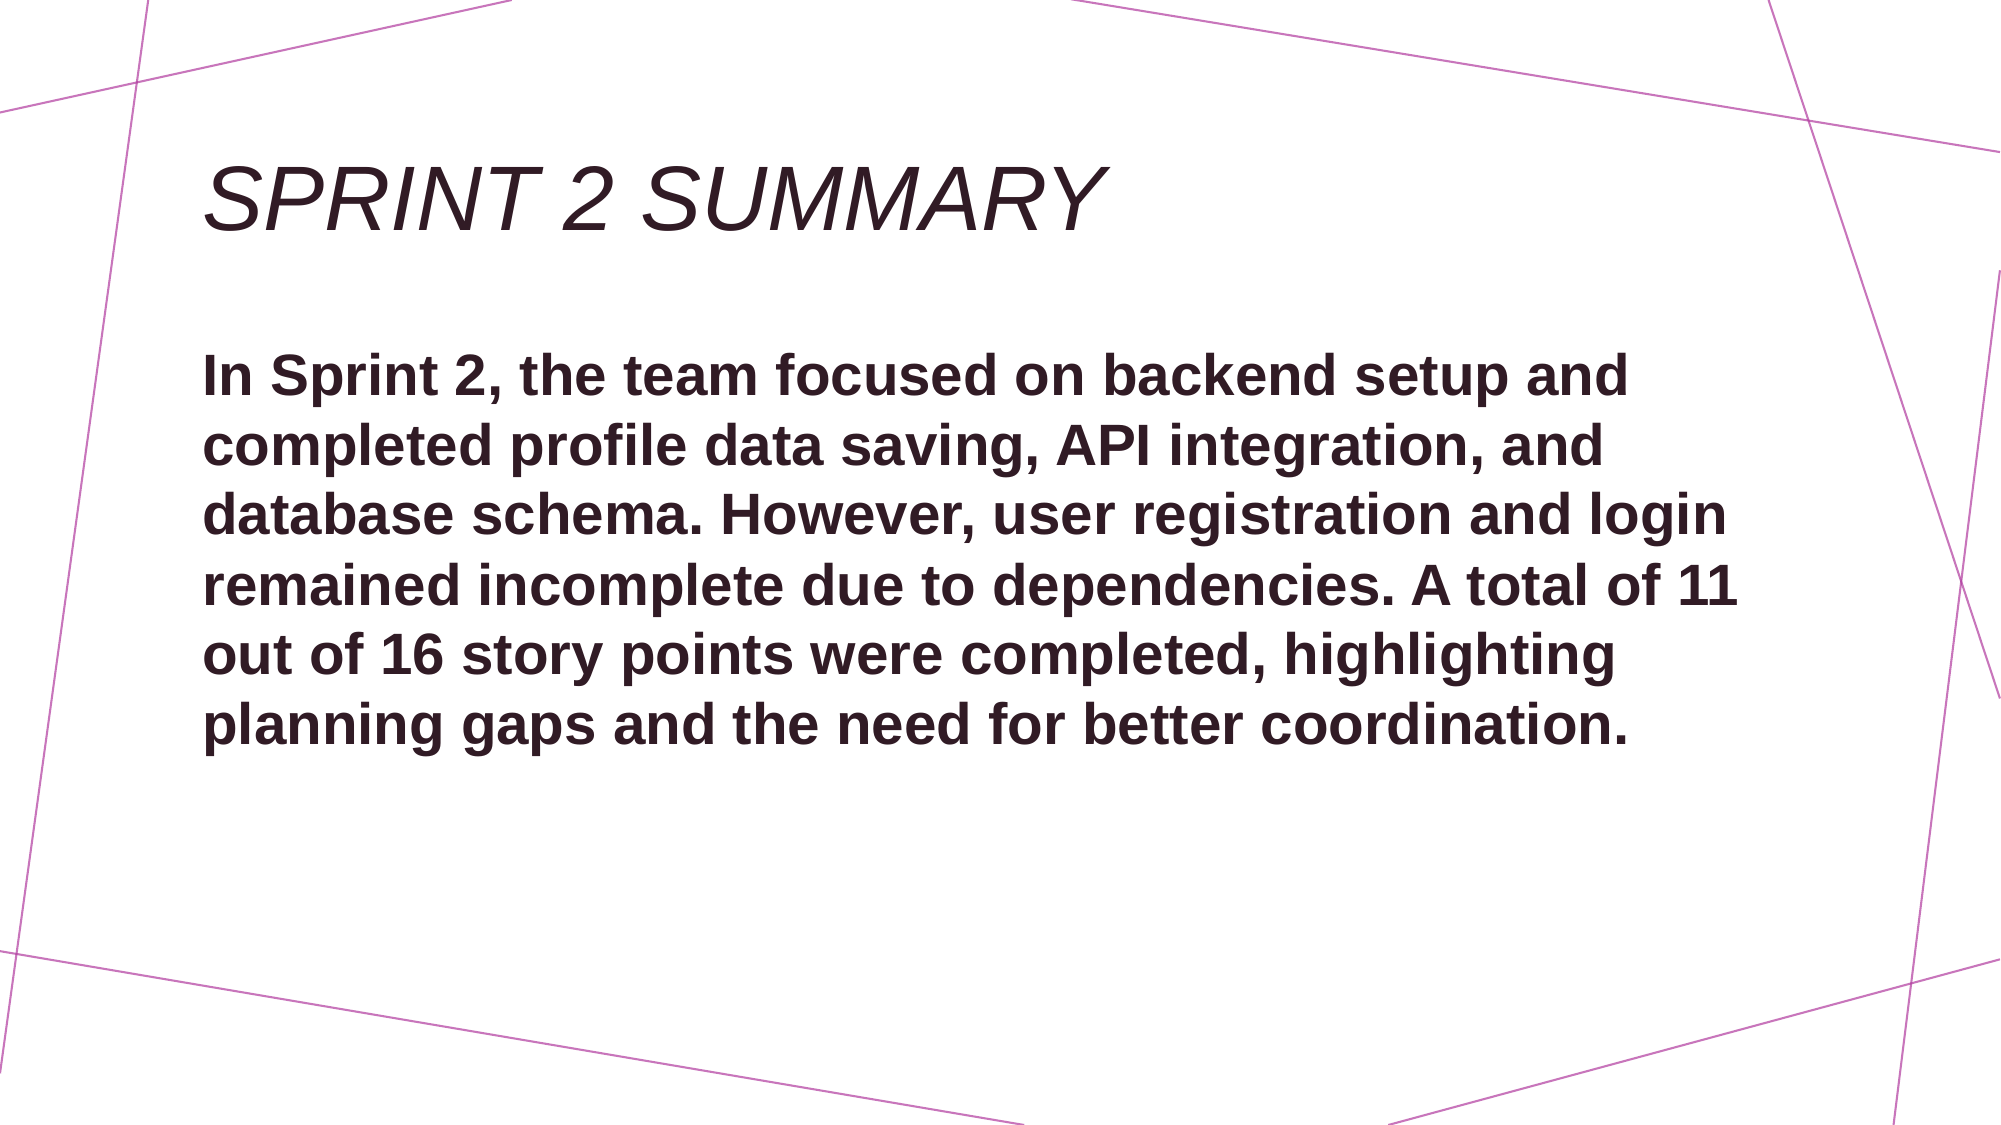

# Sprint 2 Summary
In Sprint 2, the team focused on backend setup and completed profile data saving, API integration, and database schema. However, user registration and login remained incomplete due to dependencies. A total of 11 out of 16 story points were completed, highlighting planning gaps and the need for better coordination.